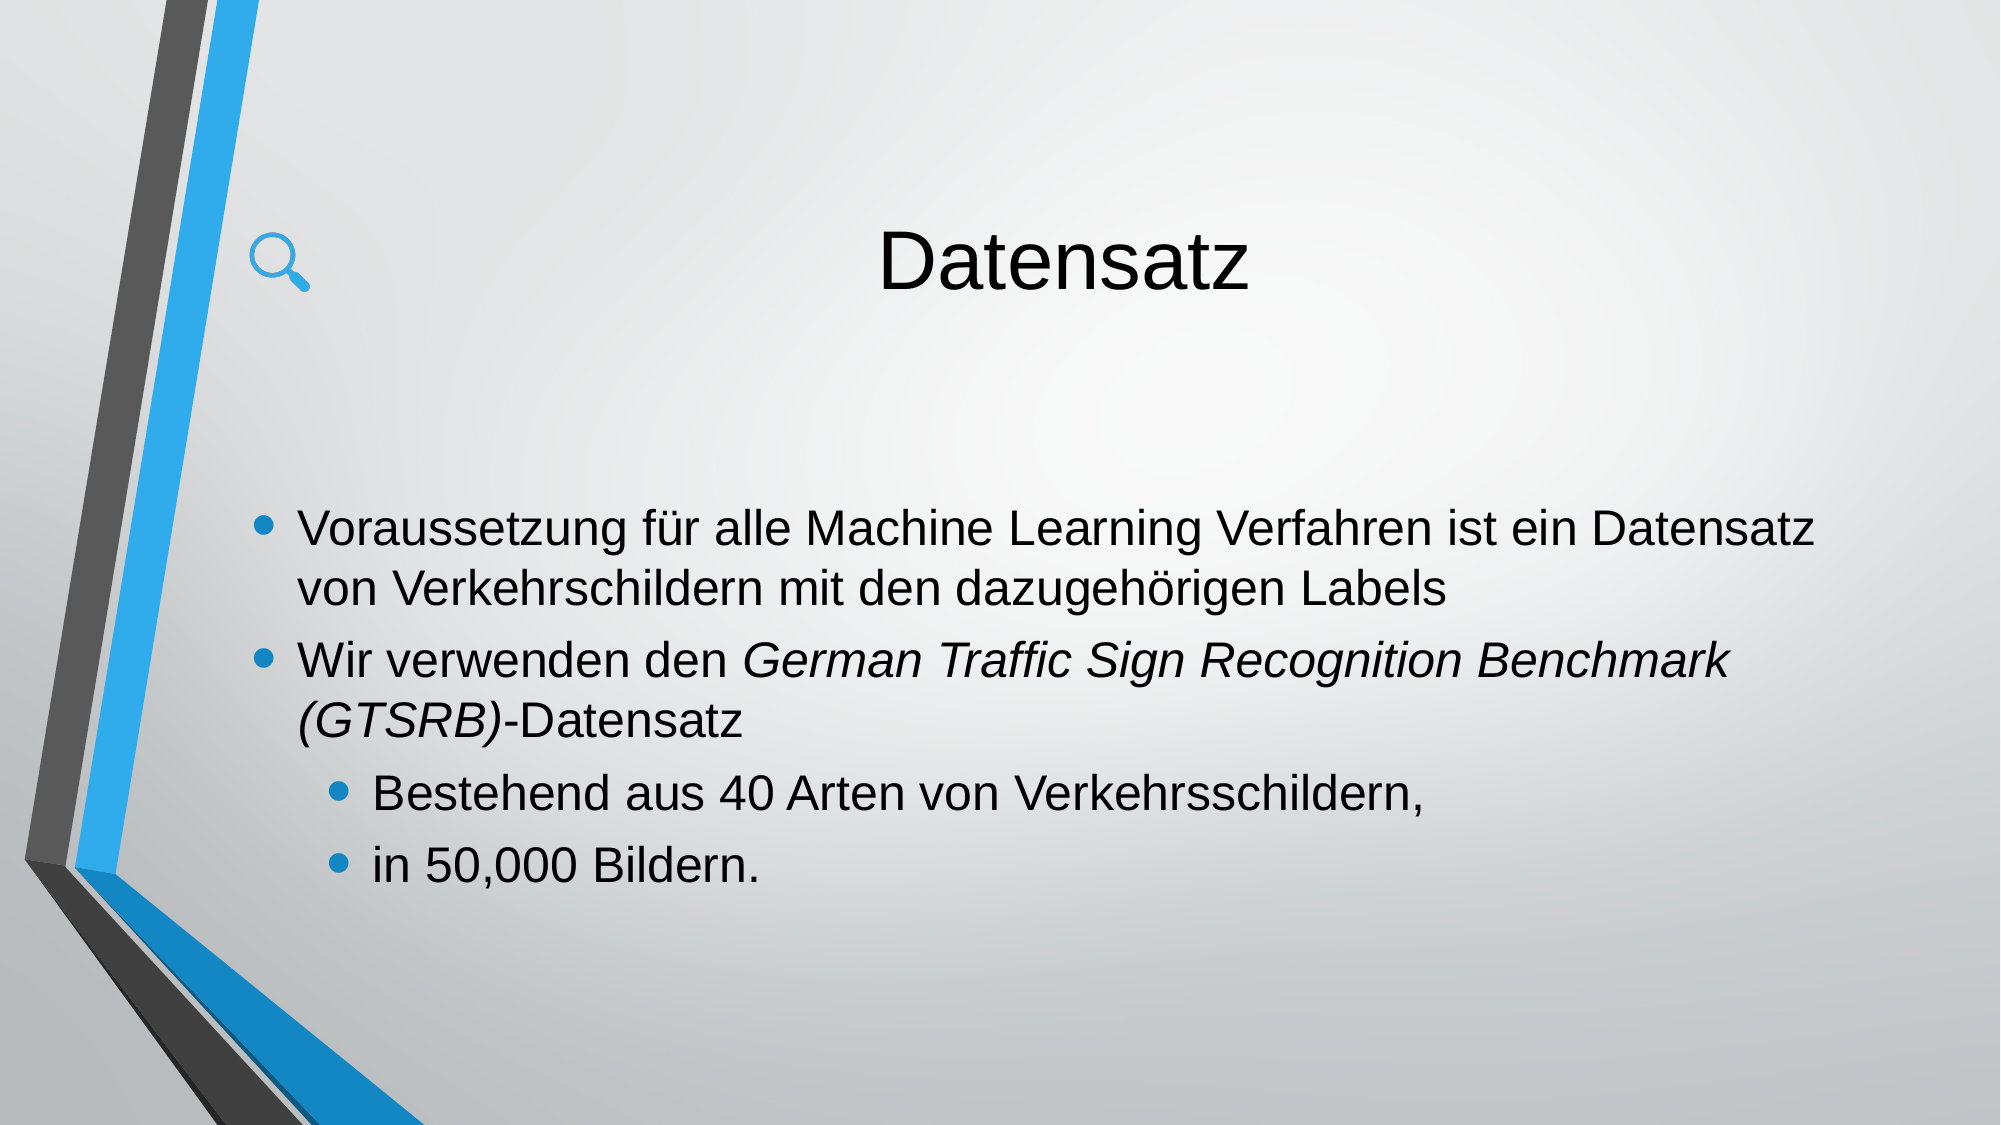

# Datensatz

Voraussetzung für alle Machine Learning Verfahren ist ein Datensatz von Verkehrschildern mit den dazugehörigen Labels
Wir verwenden den German Traffic Sign Recognition Benchmark (GTSRB)-Datensatz
Bestehend aus 40 Arten von Verkehrsschildern,
in 50,000 Bildern.